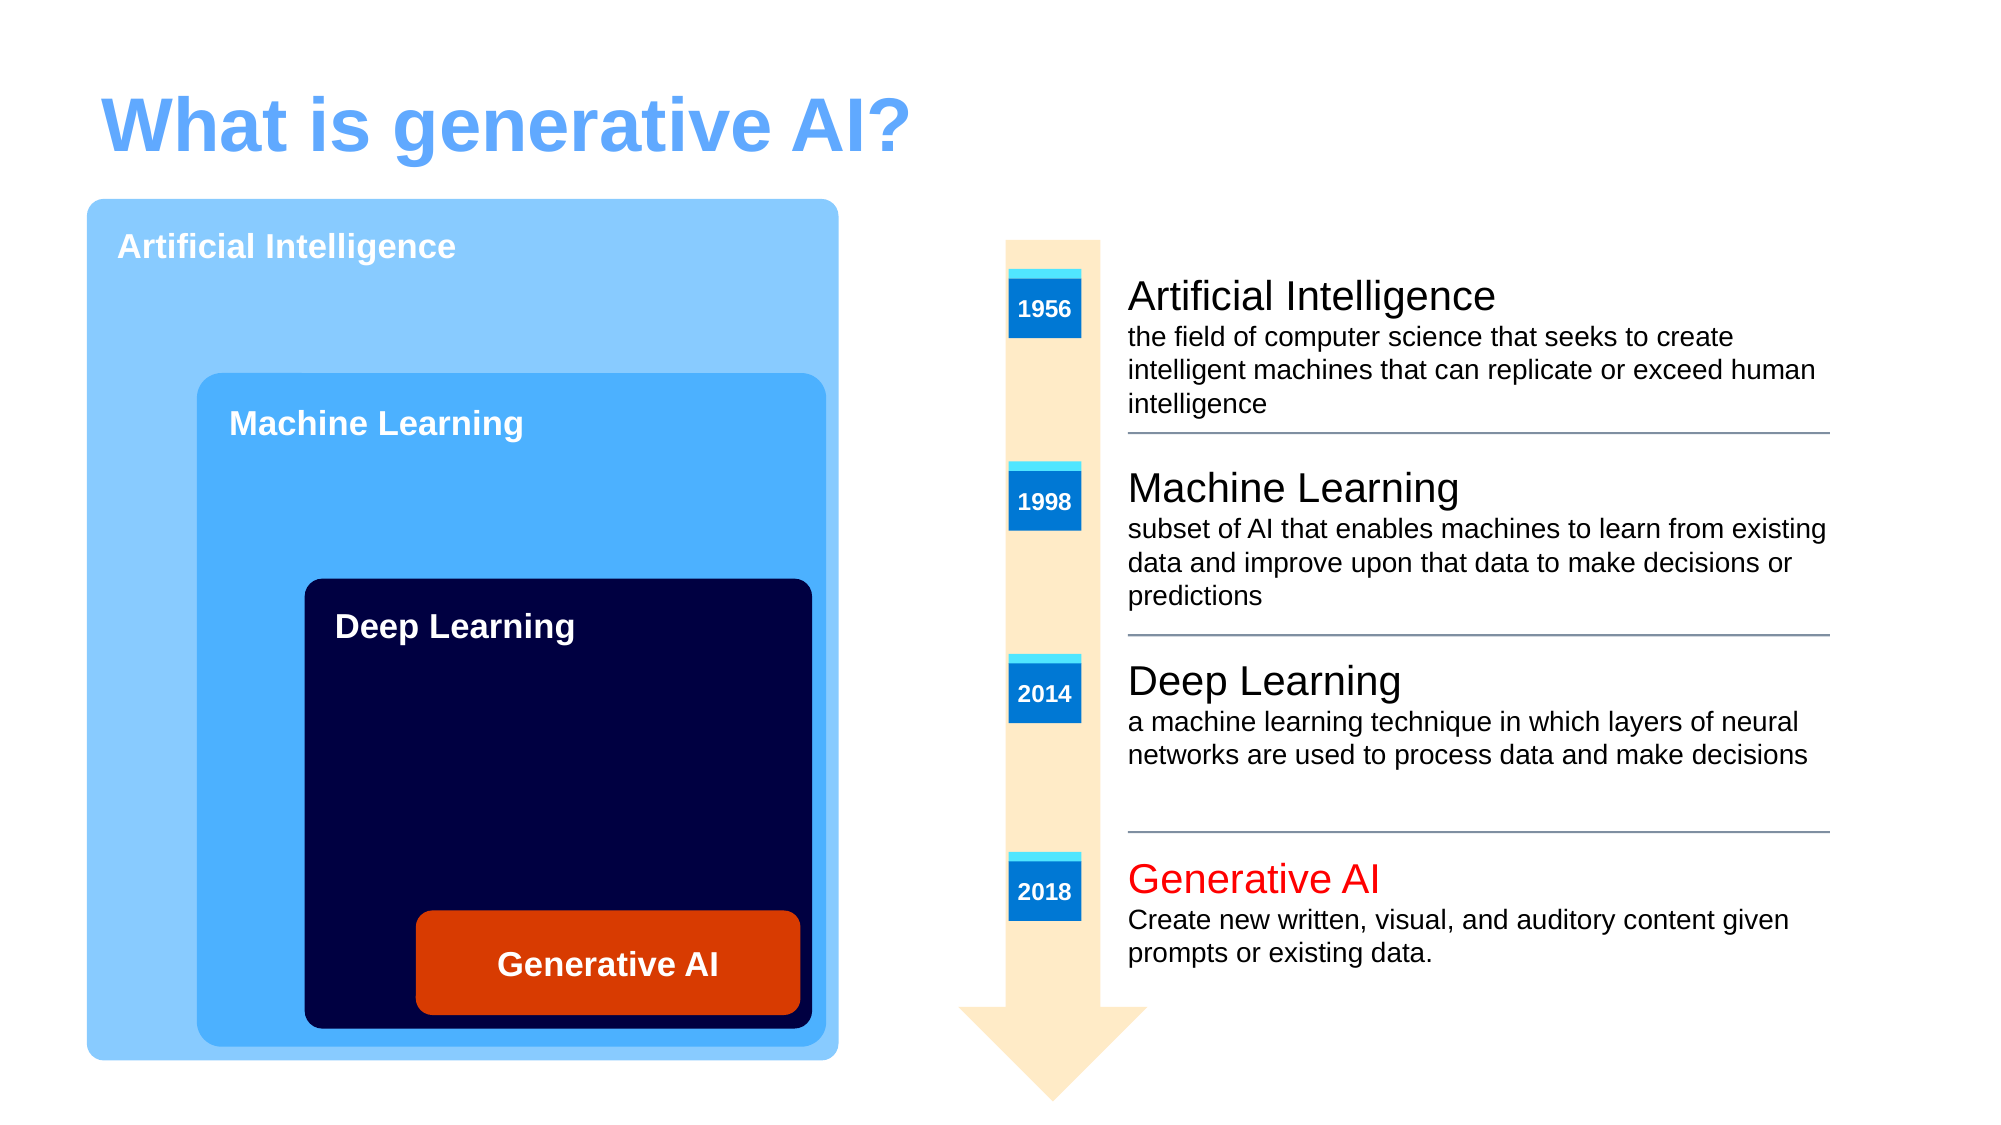

What is generative AI?
Artificial Intelligence

Machine Learning

Deep Learning

Generative AI

Artificial Intelligence
the field of computer science that seeks to create intelligent machines that can replicate or exceed human intelligence

1956

1998
Machine Learning
subset of AI that enables machines to learn from existing data and improve upon that data to make decisions or predictions

2014
Deep Learning
a machine learning technique in which layers of neural networks are used to process data and make decisions

2018
Generative AI
Create new written, visual, and auditory content given prompts or existing data.